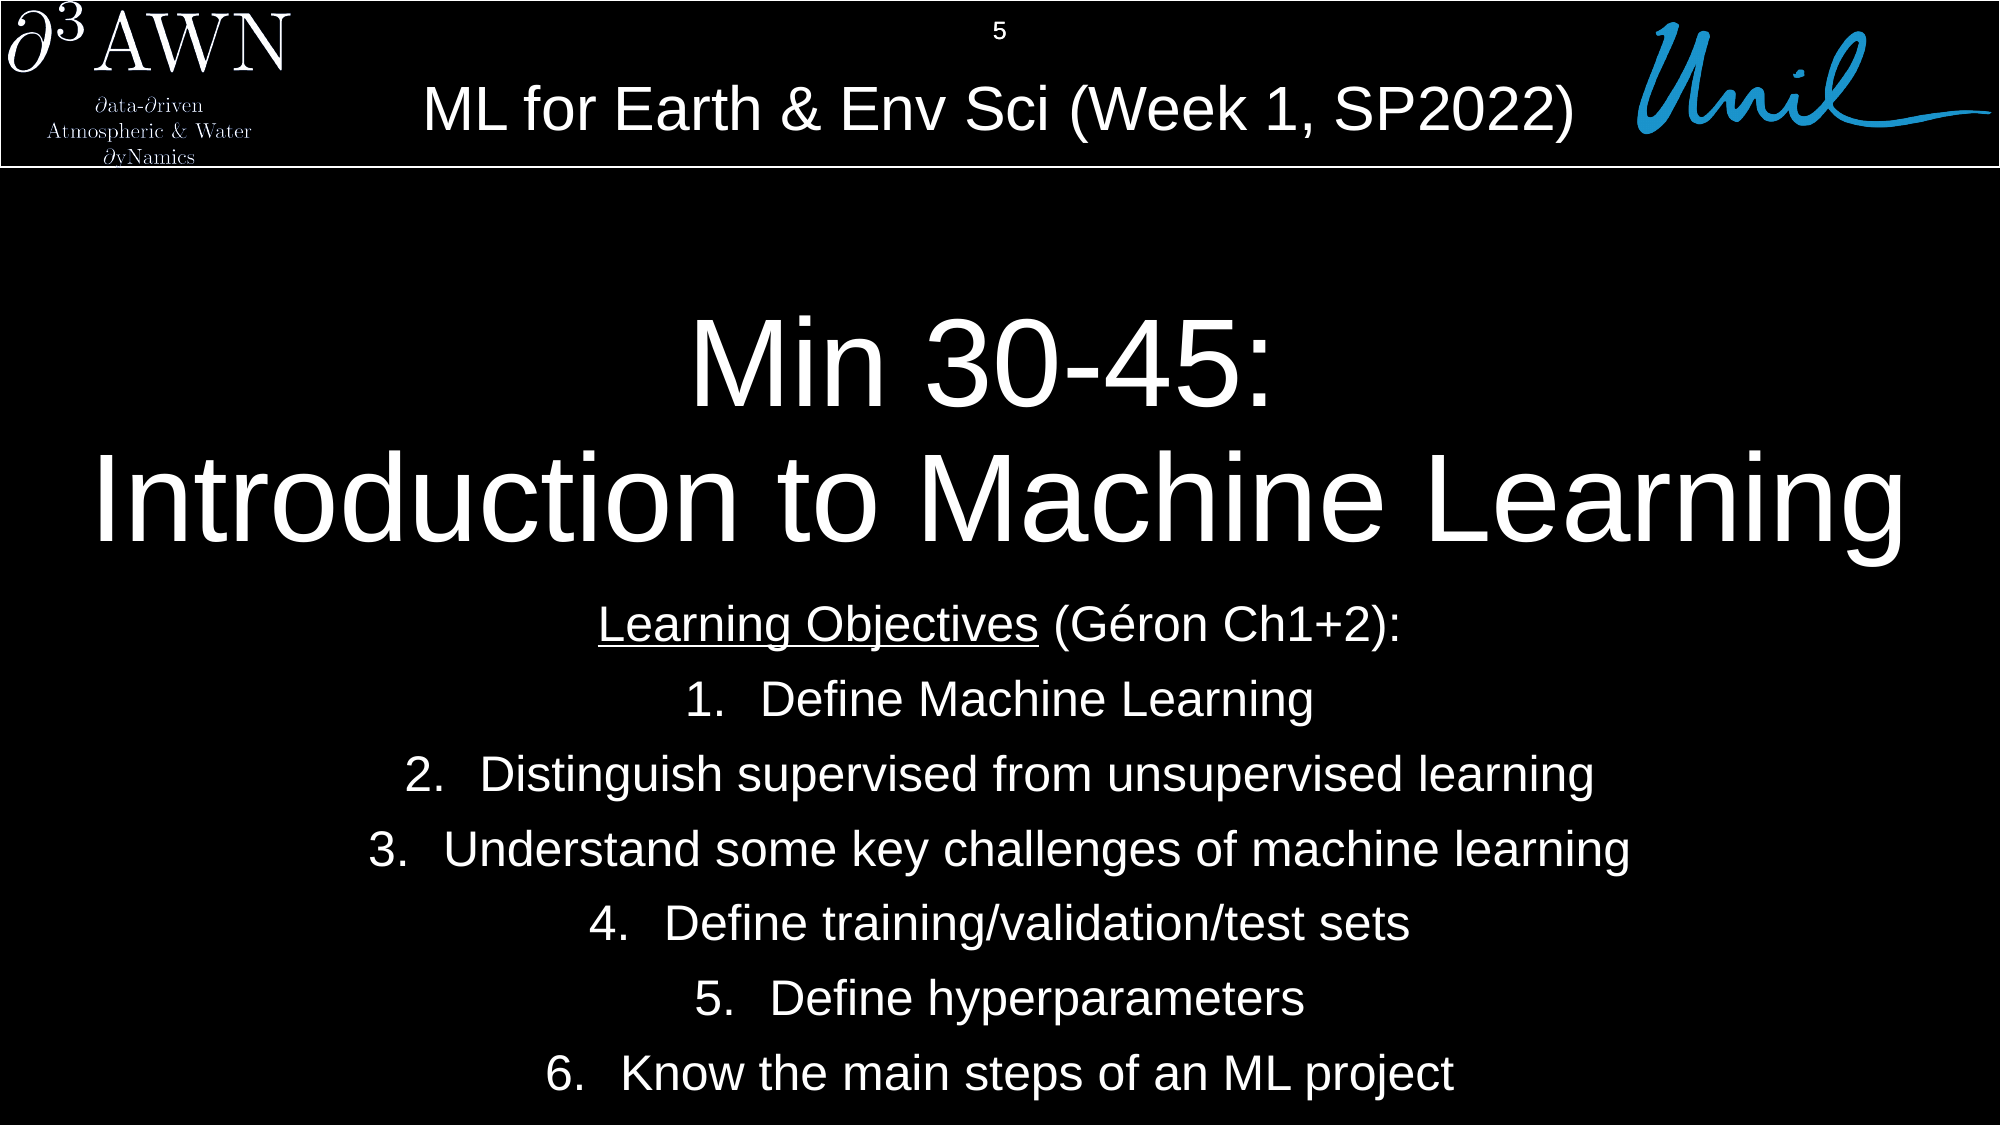

5
# Min 30-45: Introduction to Machine Learning
Learning Objectives (Géron Ch1+2):
Define Machine Learning
Distinguish supervised from unsupervised learning
Understand some key challenges of machine learning
Define training/validation/test sets
Define hyperparameters
Know the main steps of an ML project